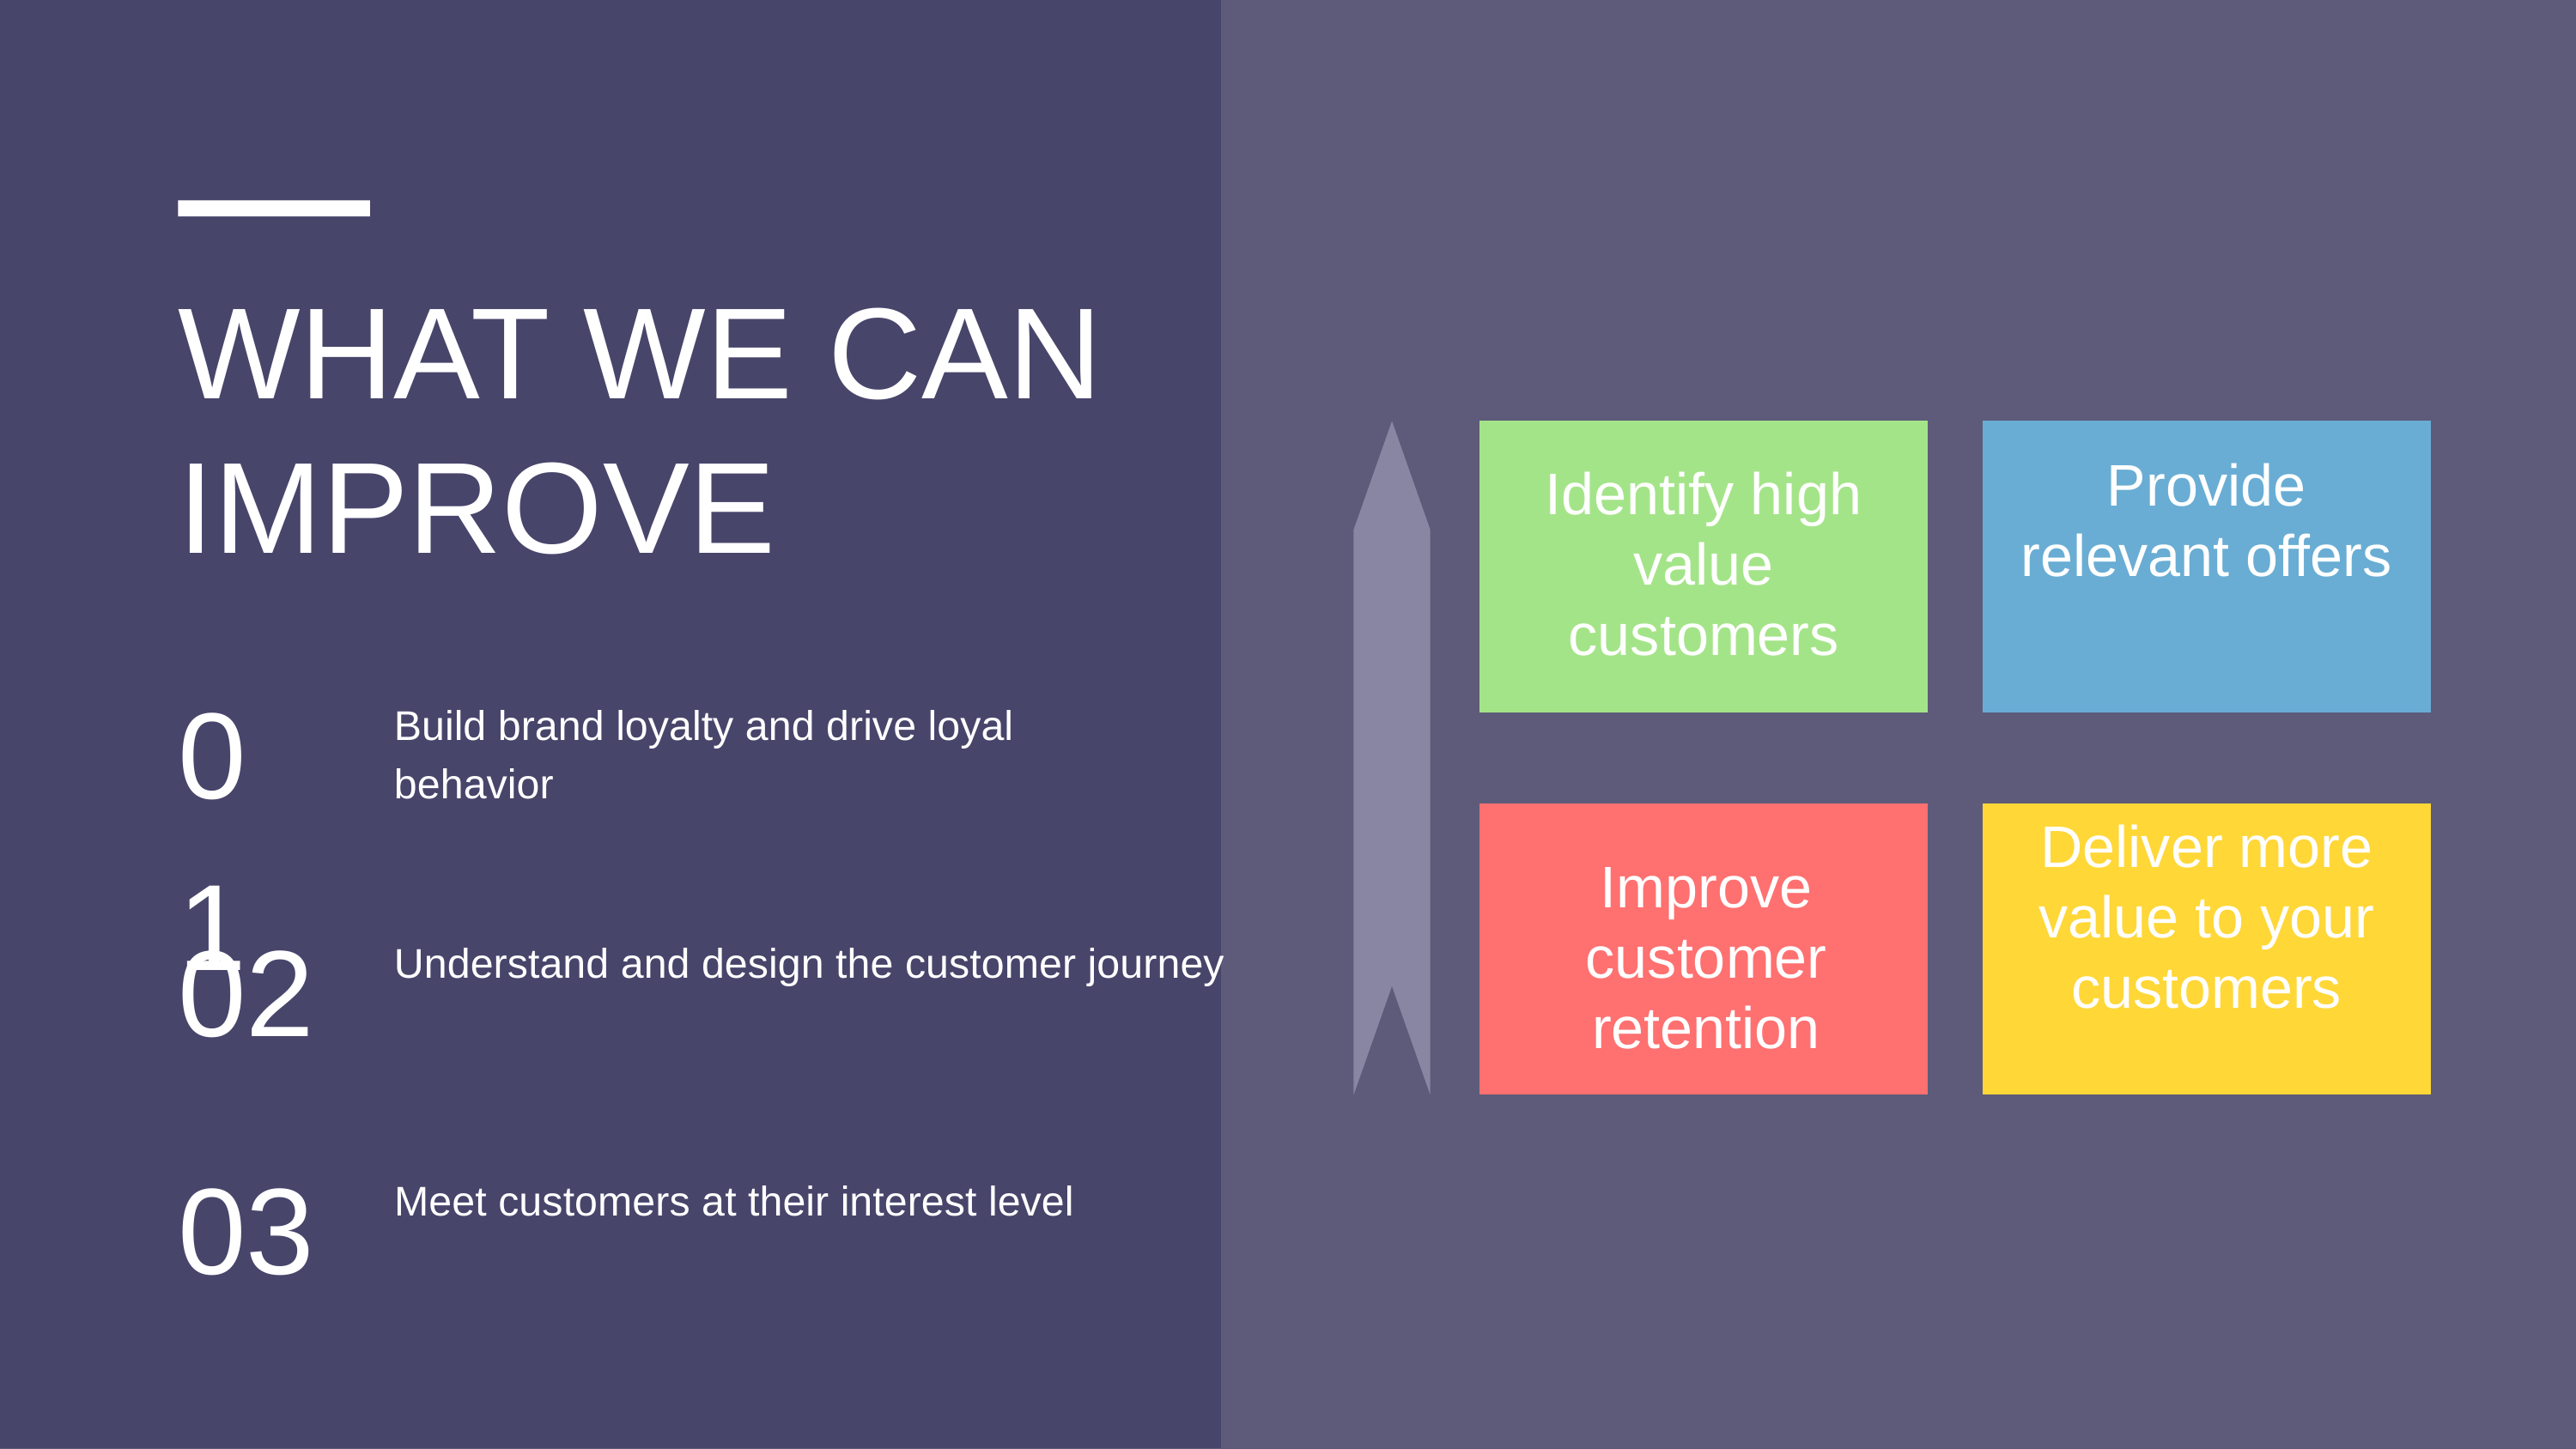

WHAT WE CAN IMPROVE

Provide relevant offers

Identify high value customers

01
Build brand loyalty and drive loyal behavior

Deliver more value to your customers
Improve customer retention

02
Understand and design the customer journey

03
Meet customers at their interest level